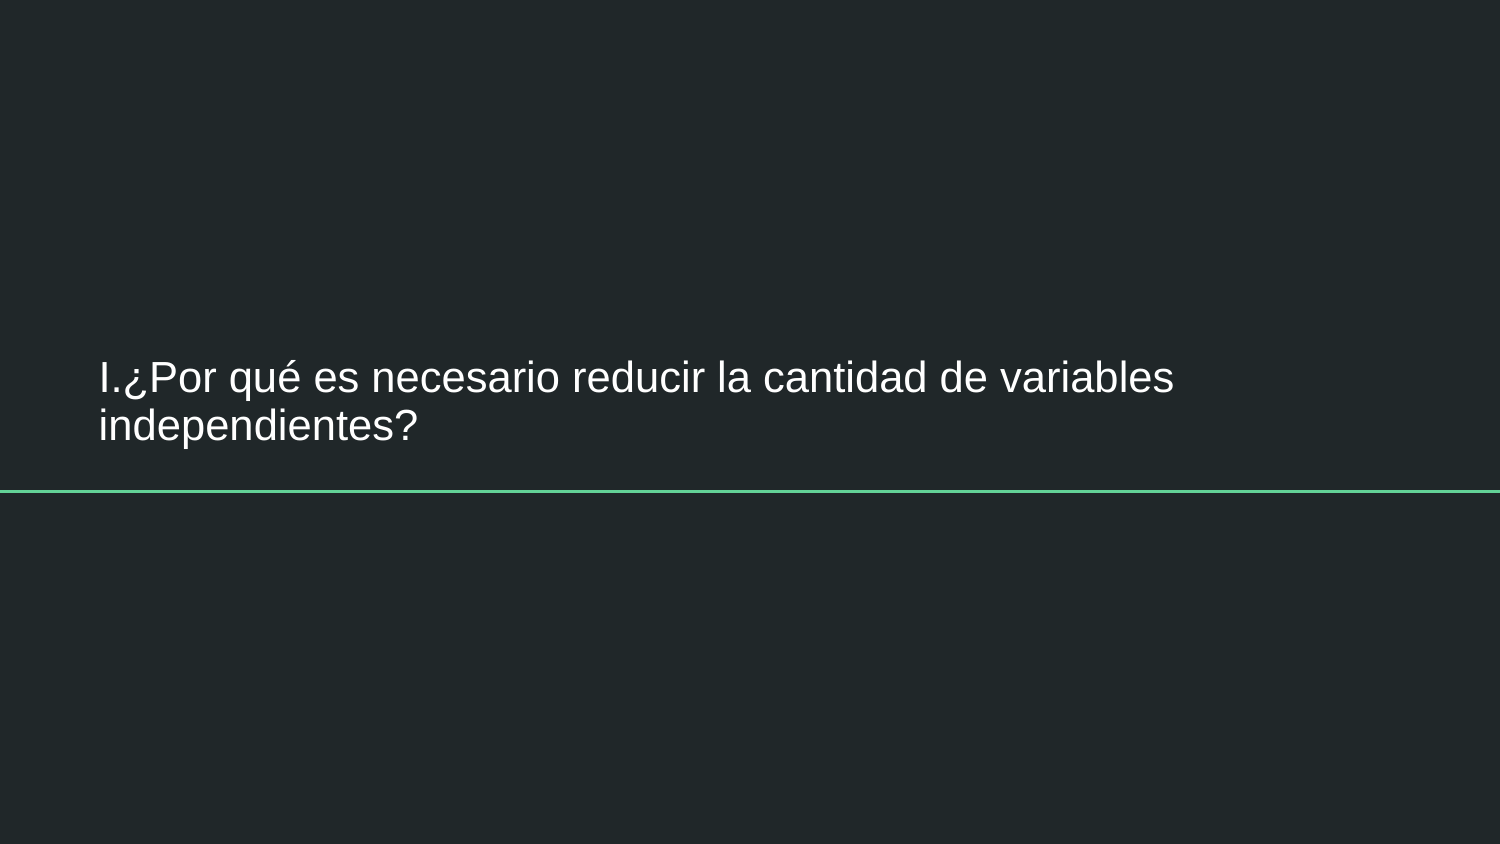

# I.¿Por qué es necesario reducir la cantidad de variables independientes?